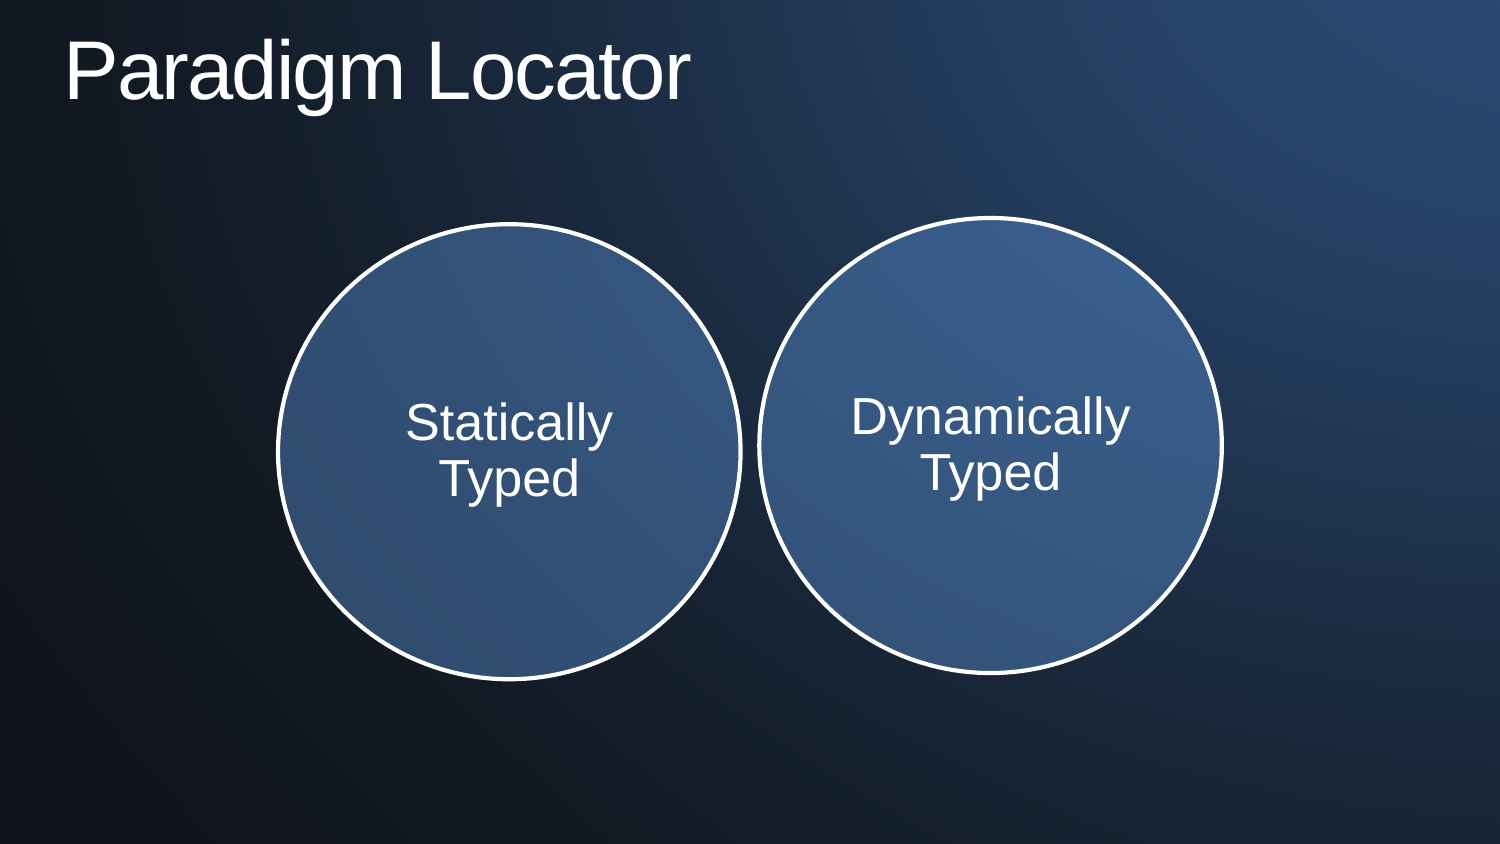

# Paradigm Locator
Statically Typed
Dynamically Typed